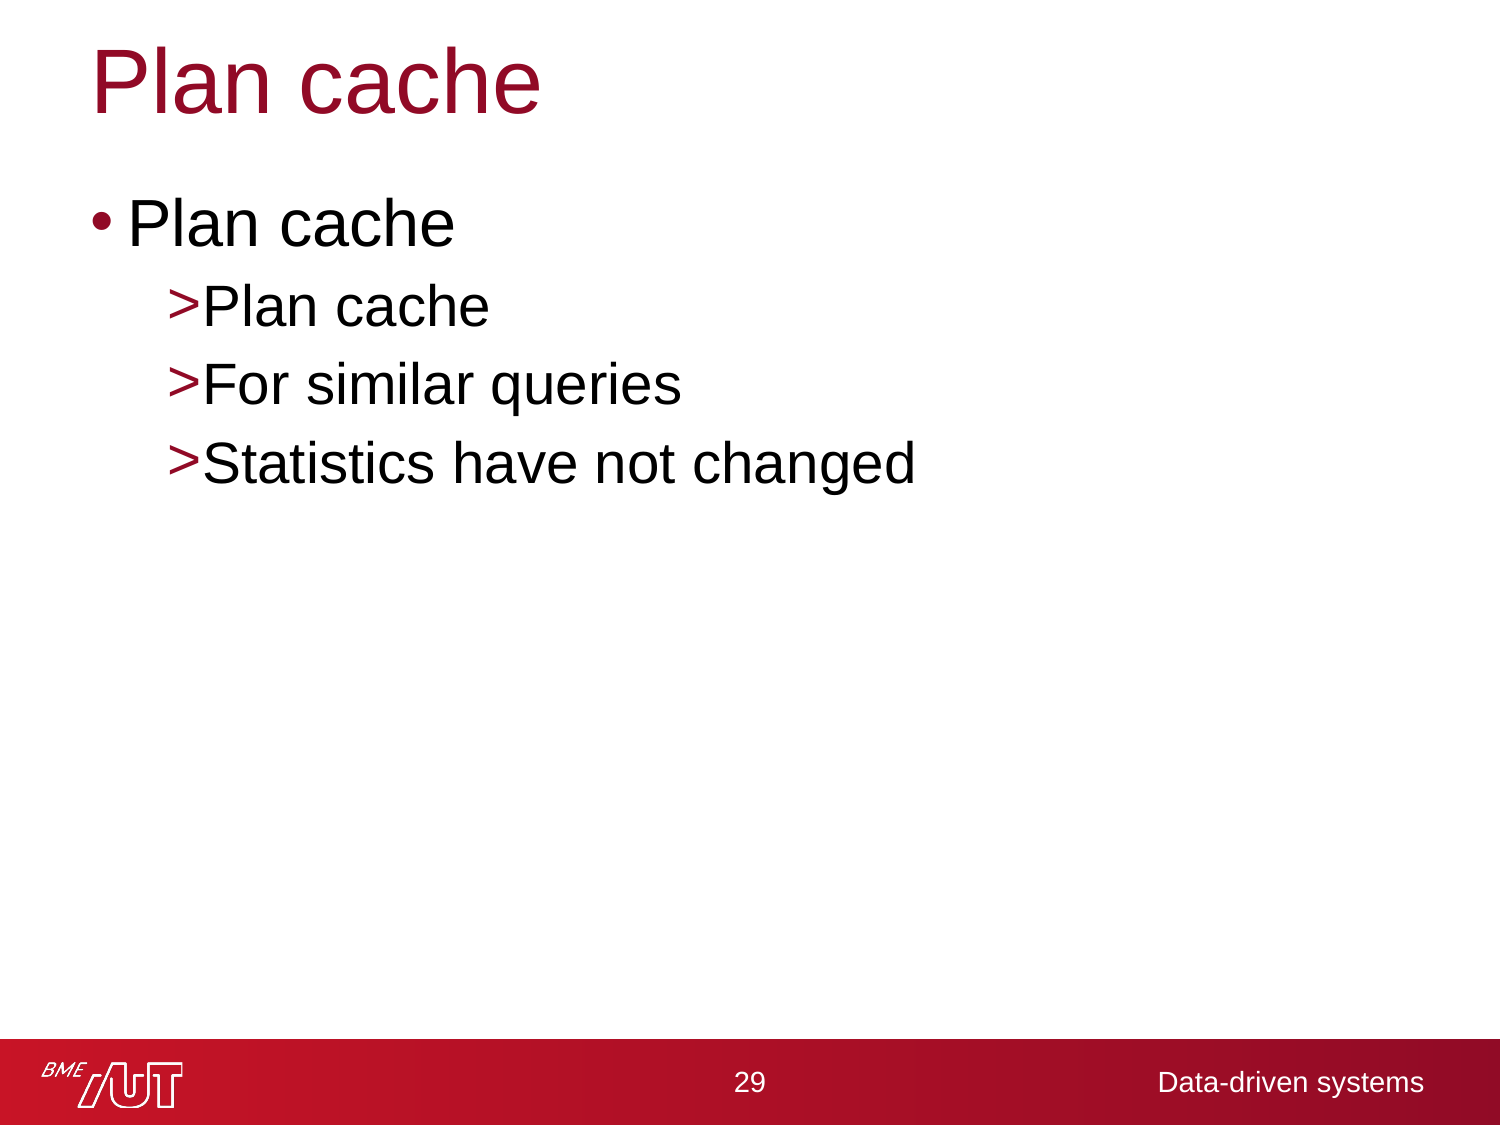

# Plan cache
Plan cache
Plan cache
For similar queries
Statistics have not changed

29
Data-driven systems